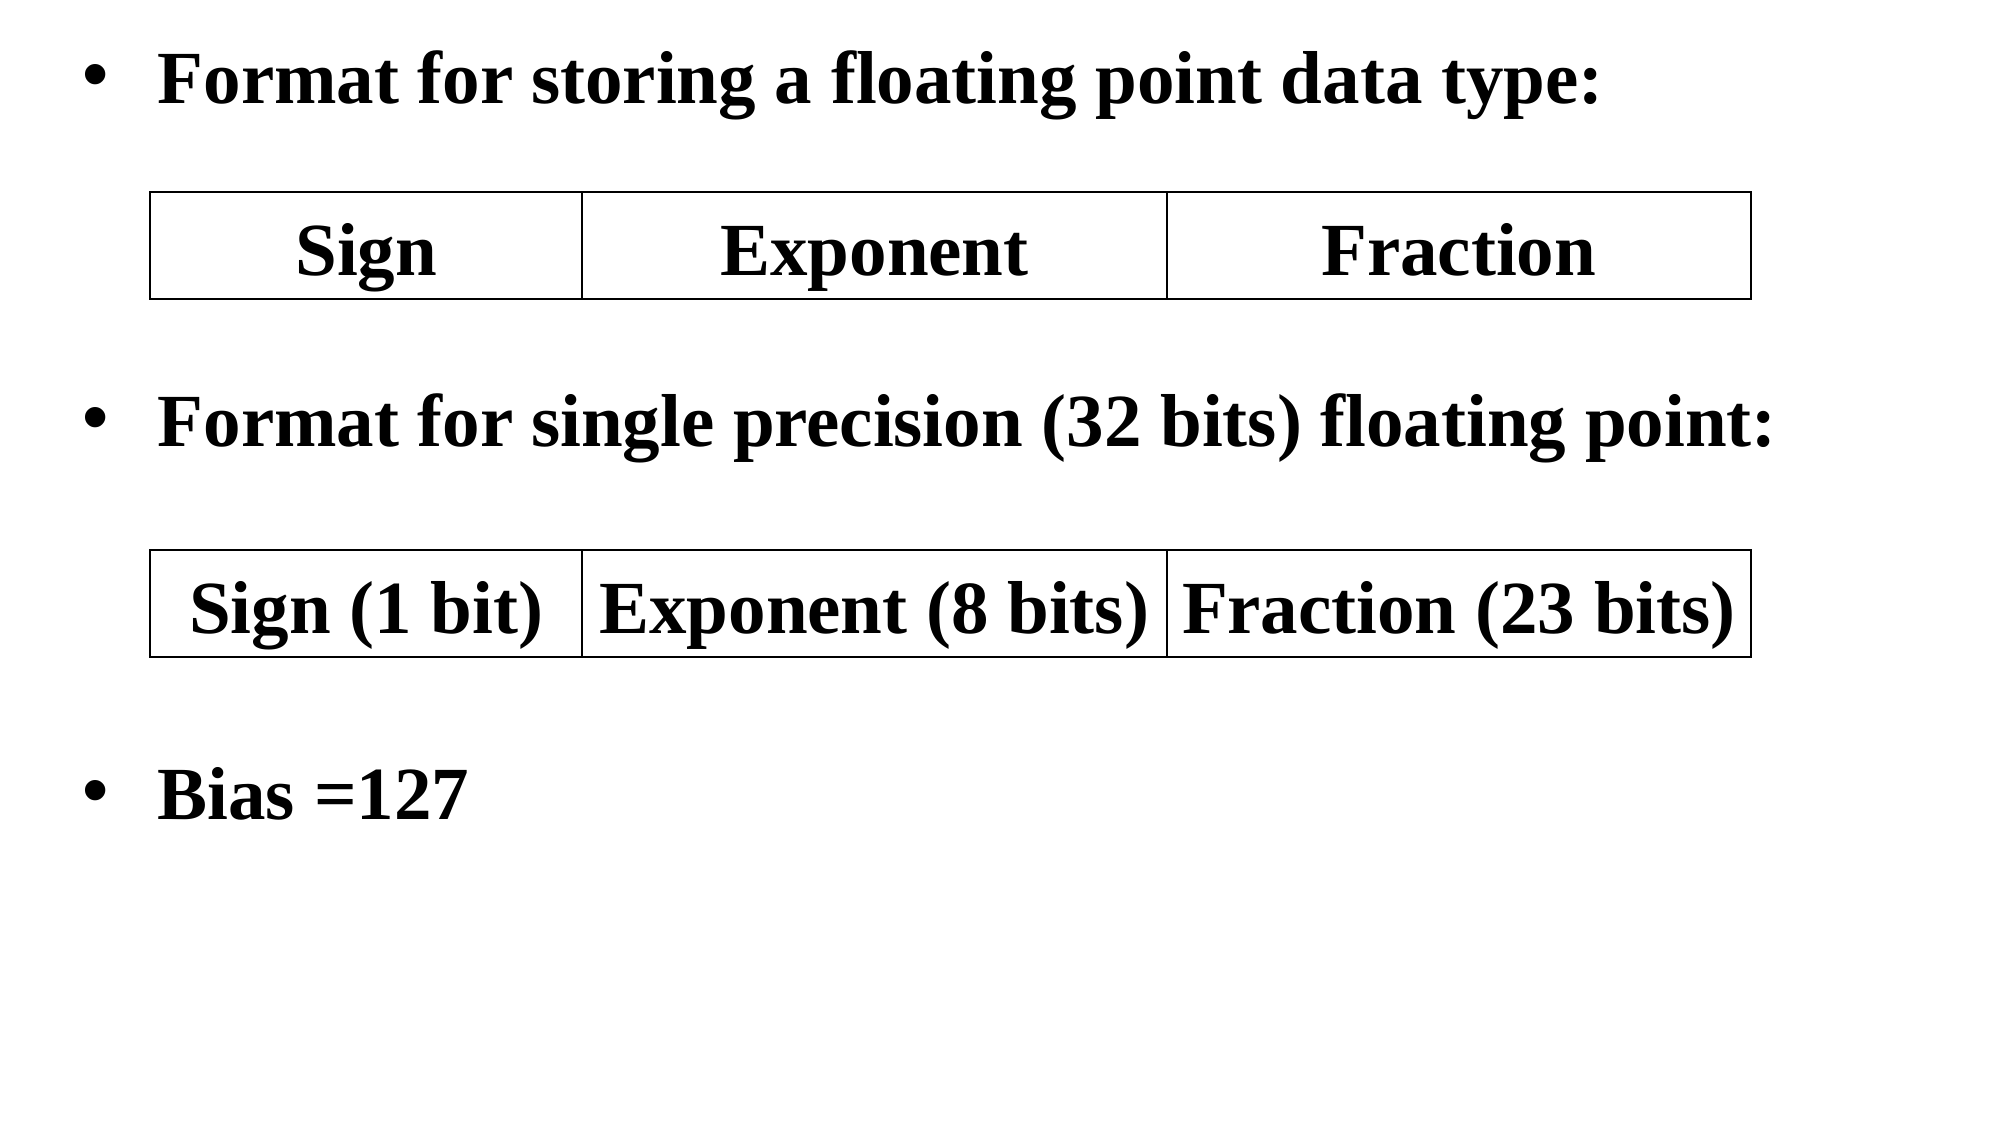

Format for storing a floating point data type:
Sign
Exponent
Fraction
Format for single precision (32 bits) floating point:
Sign (1 bit)
Exponent (8 bits)
Fraction (23 bits)
Bias =127